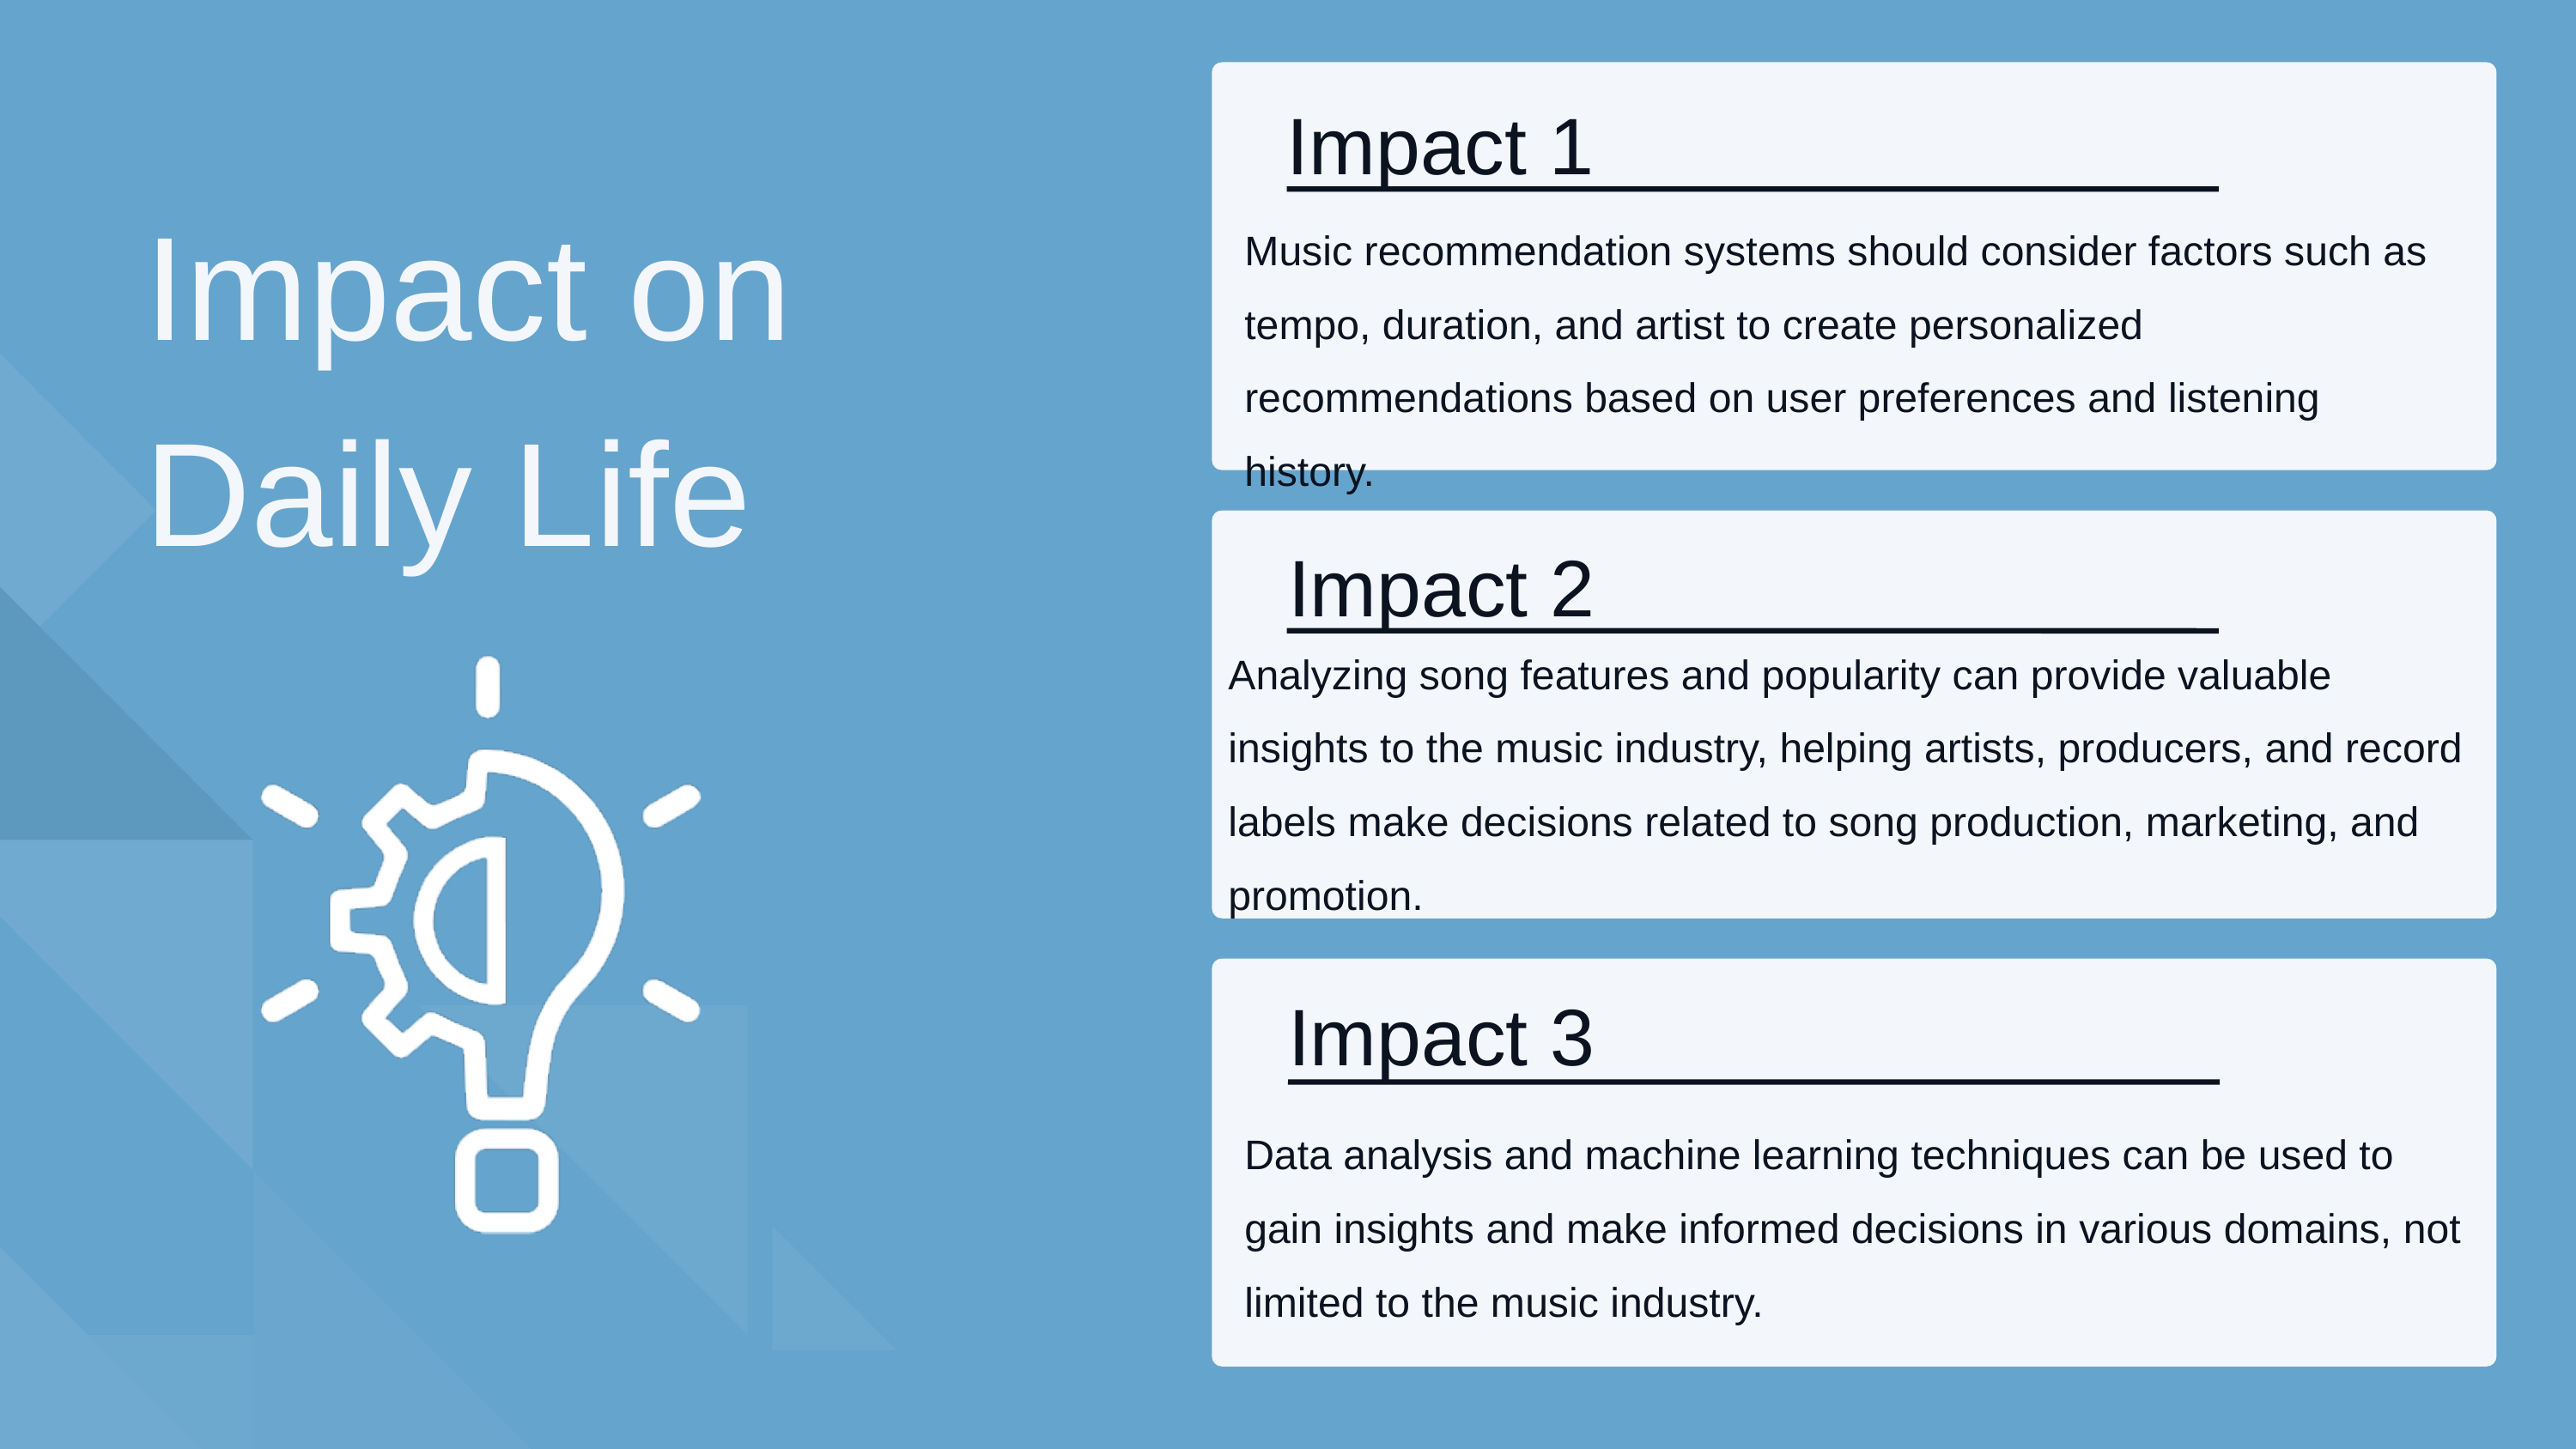

Impact 1
Impact on Daily Life

Music recommendation systems should consider factors such as tempo, duration, and artist to create personalized recommendations based on user preferences and listening history.

Impact 2
Analyzing song features and popularity can provide valuable insights to the music industry, helping artists, producers, and record labels make decisions related to song production, marketing, and promotion.

Impact 3

Data analysis and machine learning techniques can be used to gain insights and make informed decisions in various domains, not limited to the music industry.